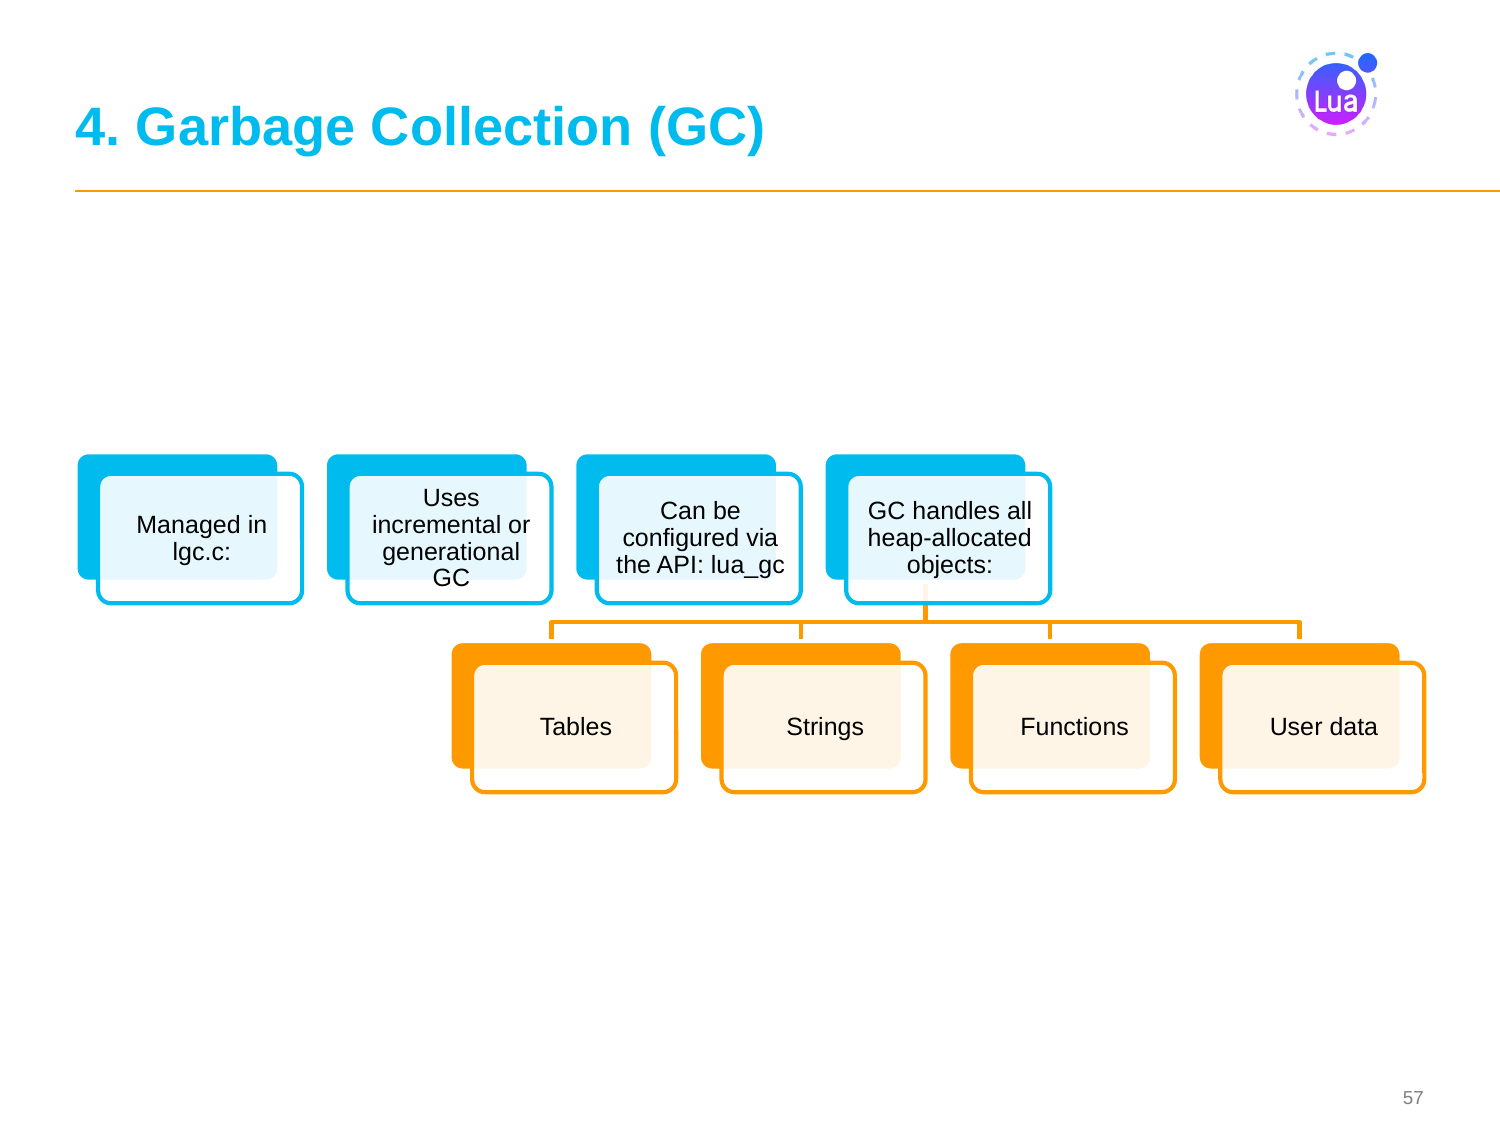

# 4. Garbage Collection (GC)
Managed in lgc.c:
Uses incremental or generational GC
Can be configured via the API: lua_gc
GC handles all heap-allocated objects:
Tables
Strings
Functions
User data